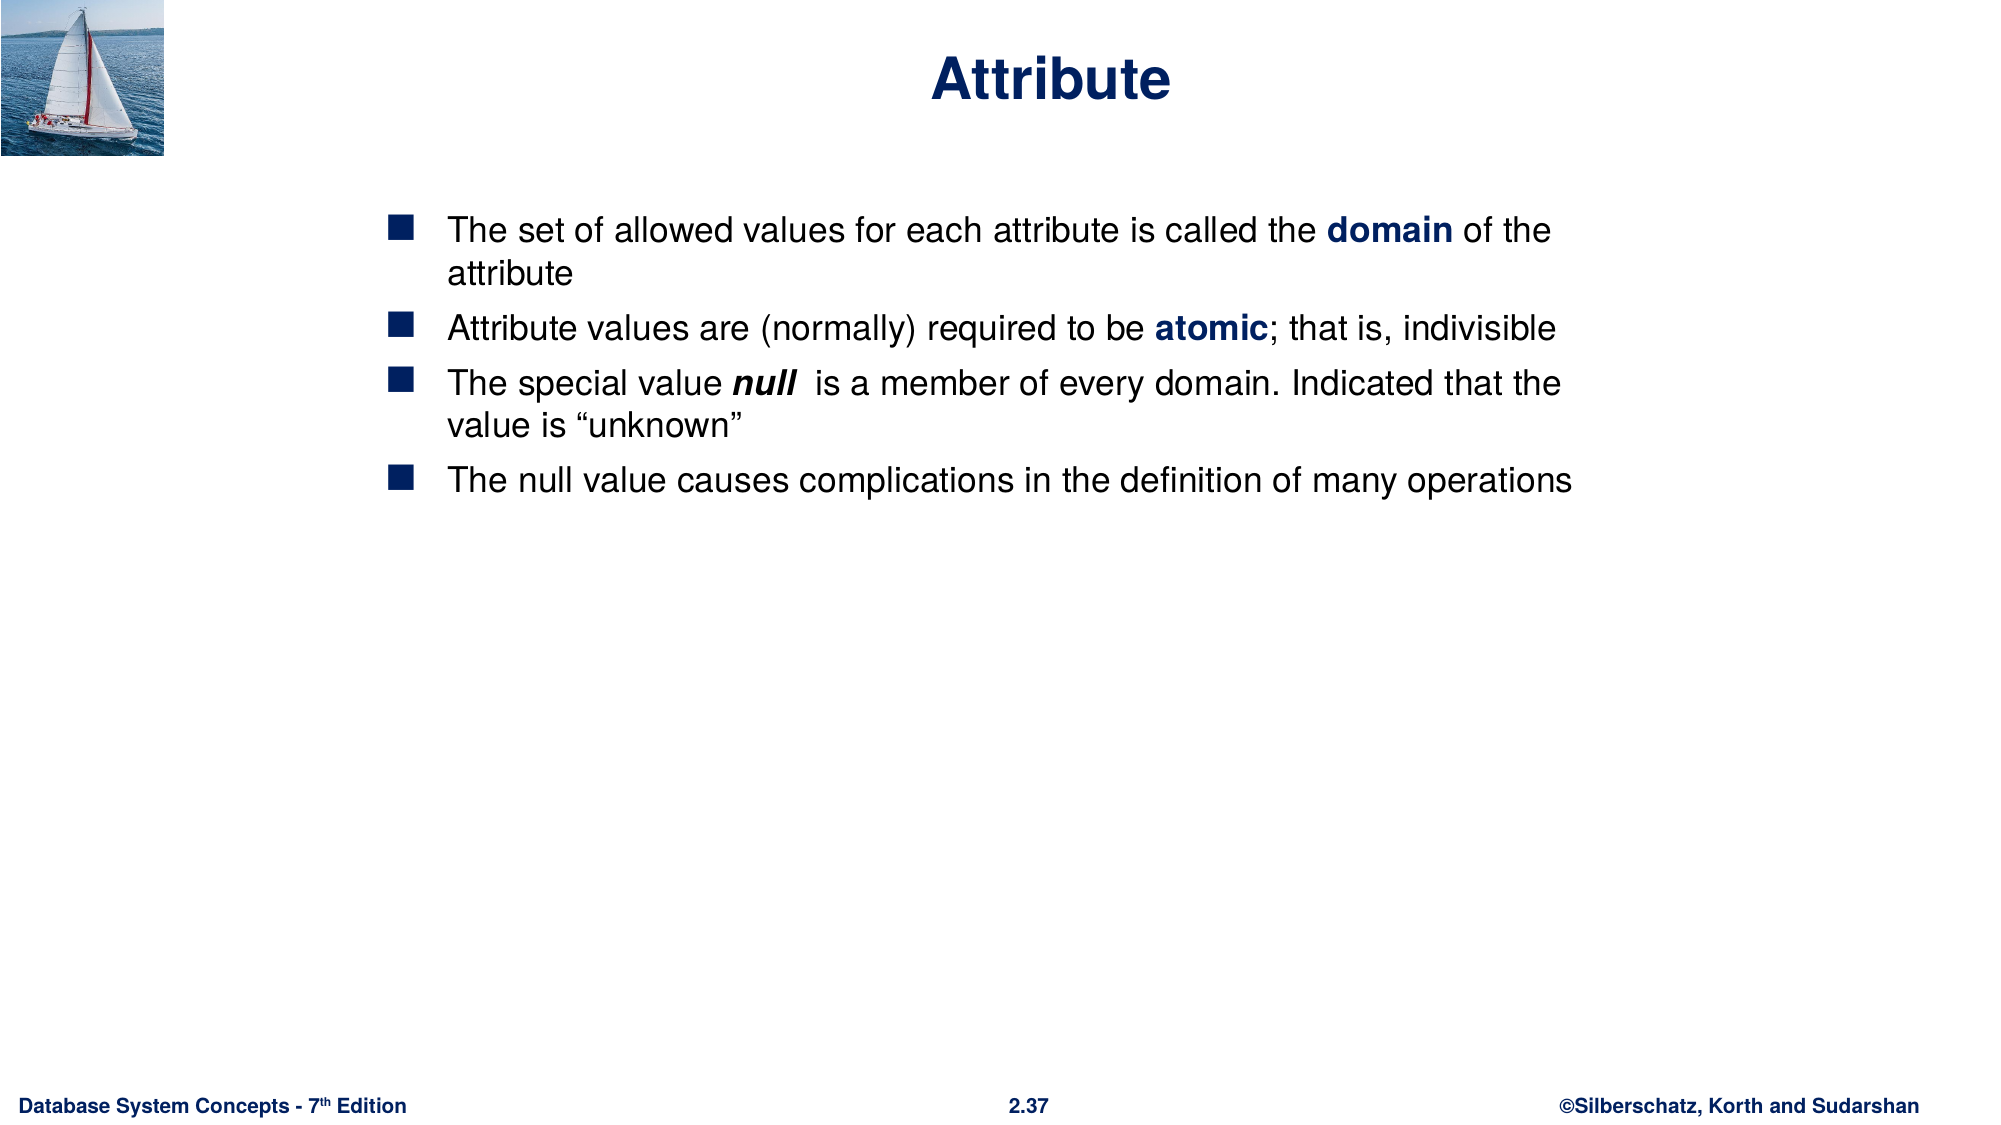

# Attribute
The set of allowed values for each attribute is called the domain of the attribute
Attribute values are (normally) required to be atomic; that is, indivisible
The special value null  is a member of every domain. Indicated that the value is “unknown”
The null value causes complications in the definition of many operations